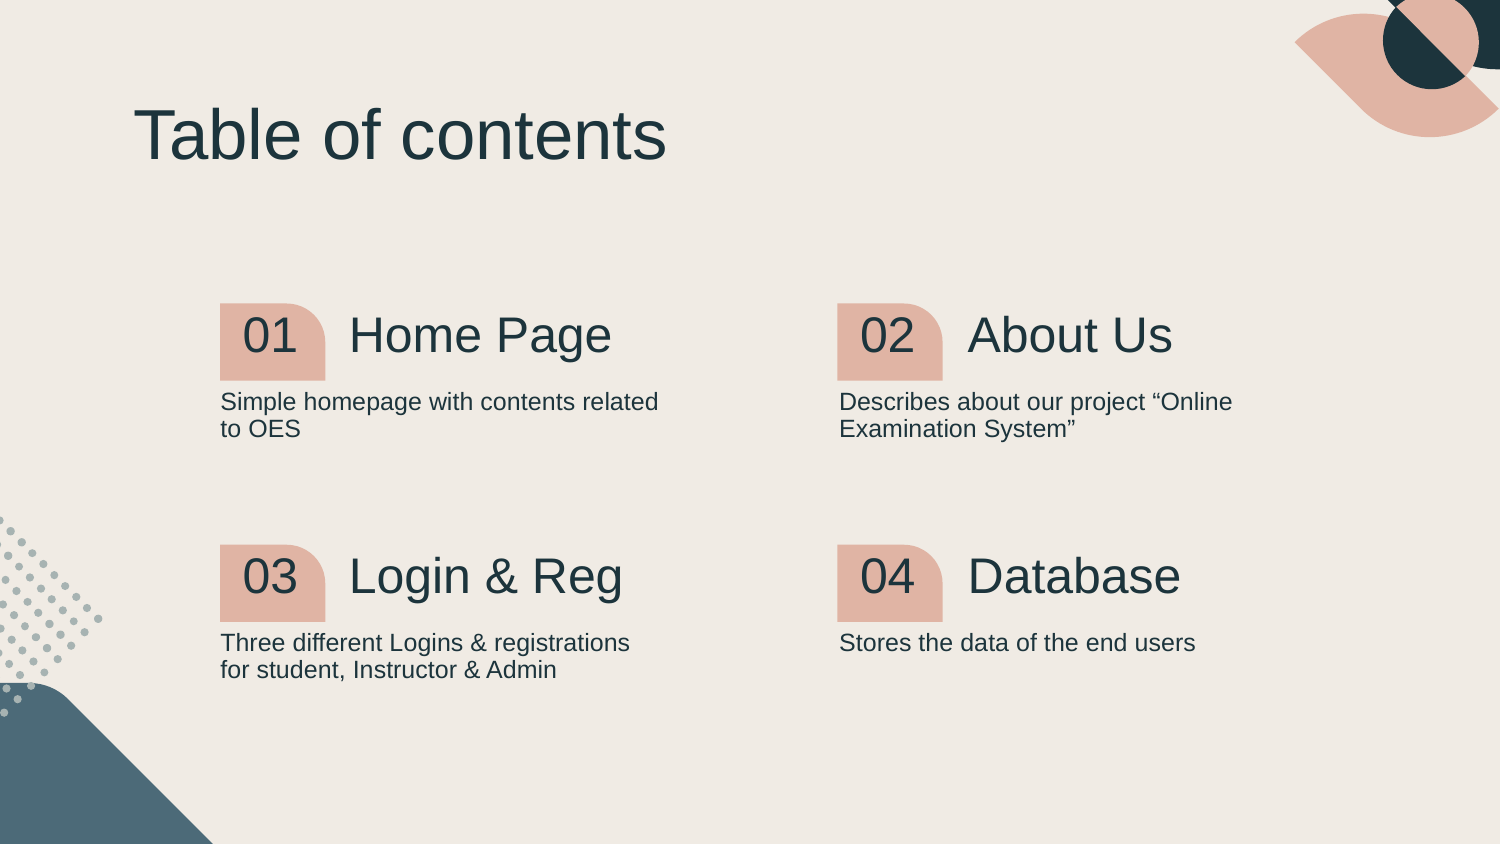

# Table of contents
01
02
Home Page
About Us

Describes about our project “Online Examination System”
Simple homepage with contents related to OES
03
04
Database
Login & Reg

Stores the data of the end users
Three different Logins & registrations for student, Instructor & Admin